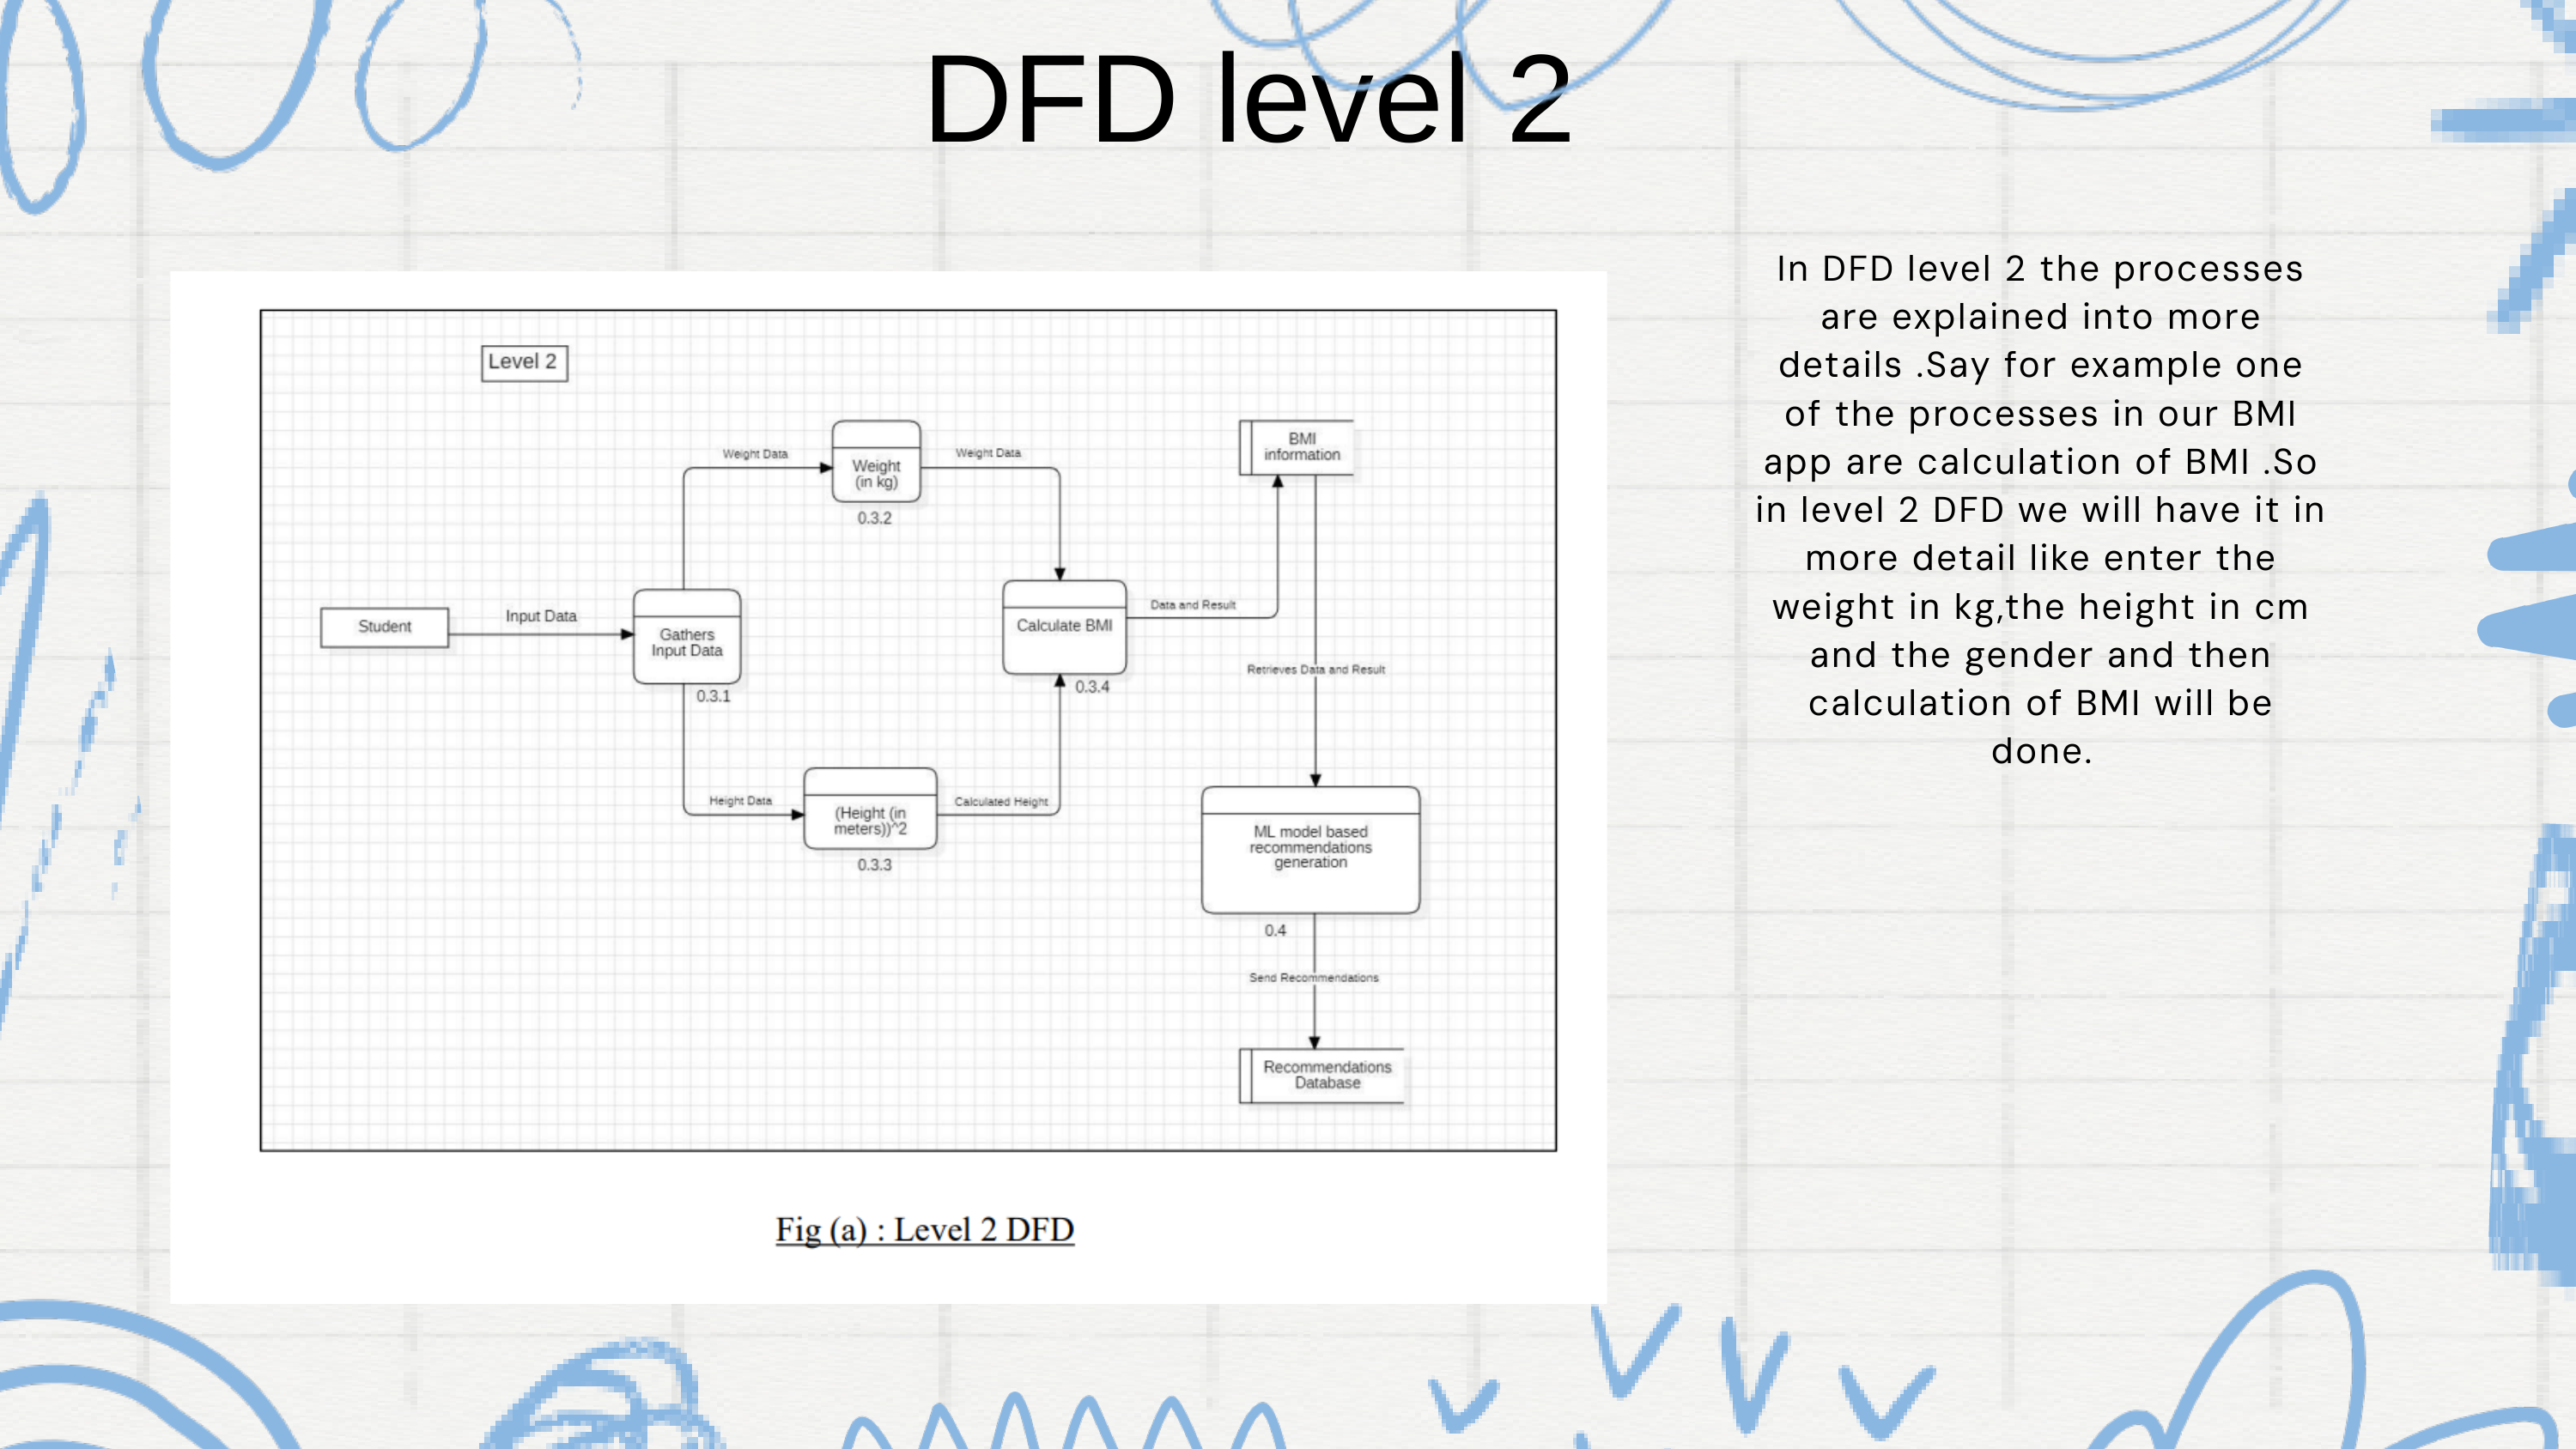

DFD level 2
In DFD level 2 the processes are explained into more details .Say for example one of the processes in our BMI app are calculation of BMI .So in level 2 DFD we will have it in more detail like enter the weight in kg,the height in cm and the gender and then calculation of BMI will be done.